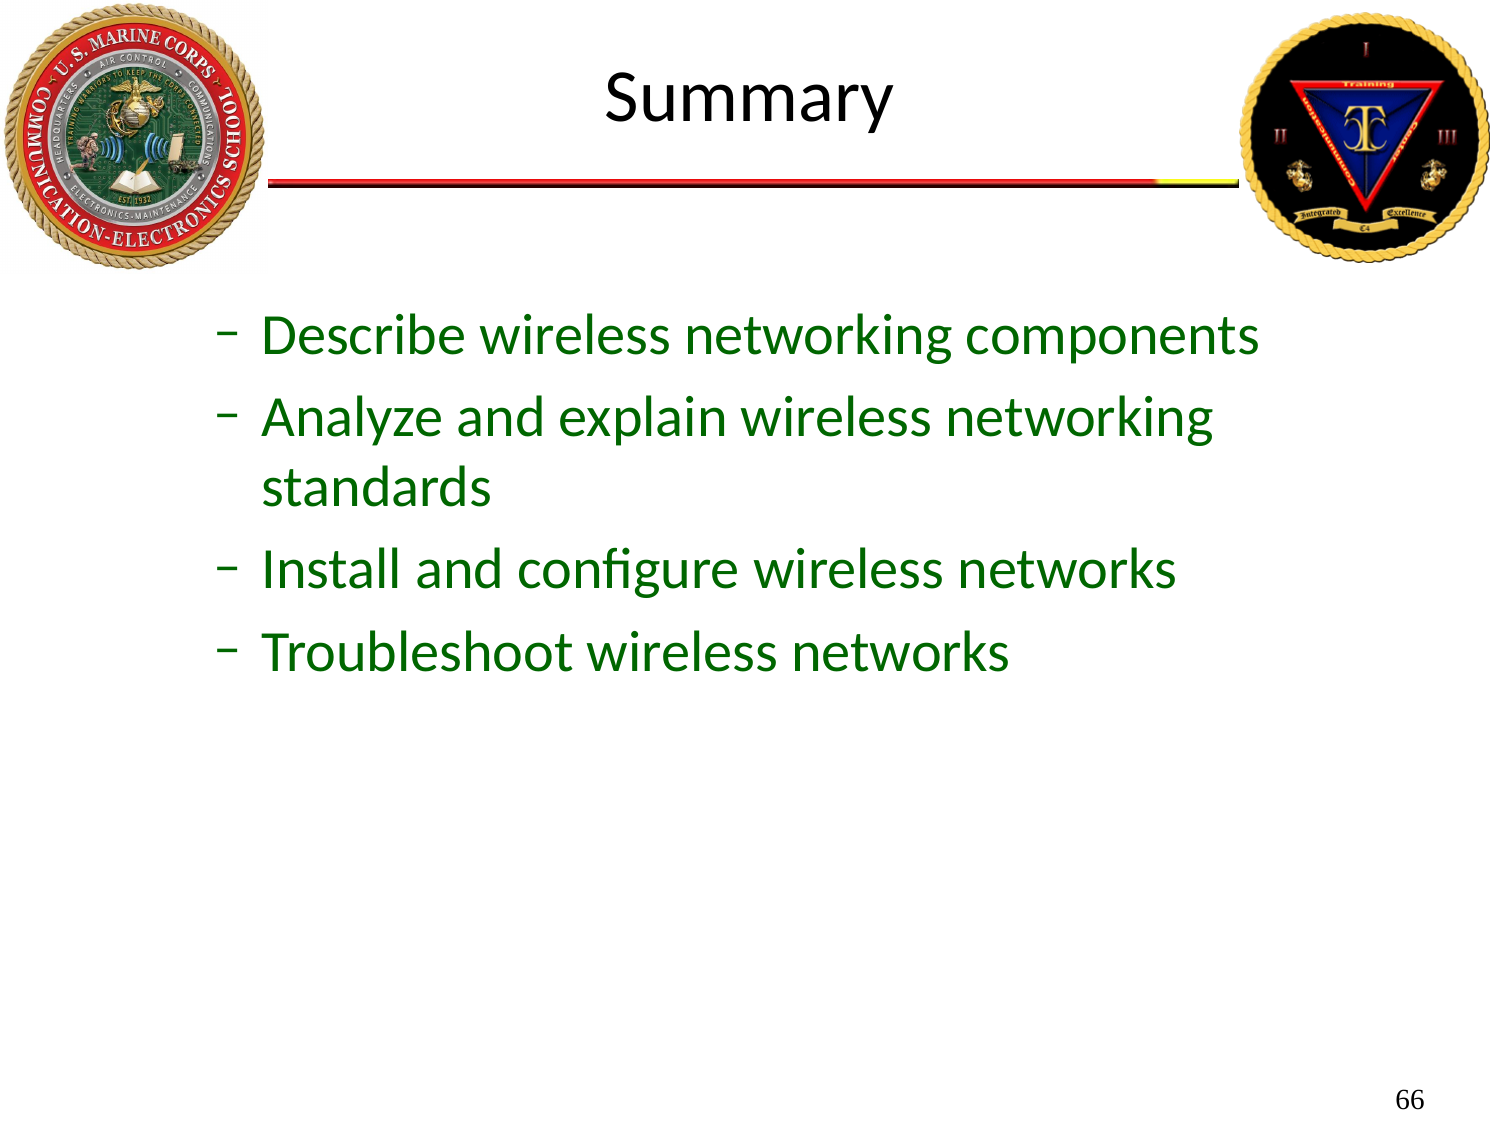

Summary
Describe wireless networking components
Analyze and explain wireless networking standards
Install and configure wireless networks
Troubleshoot wireless networks